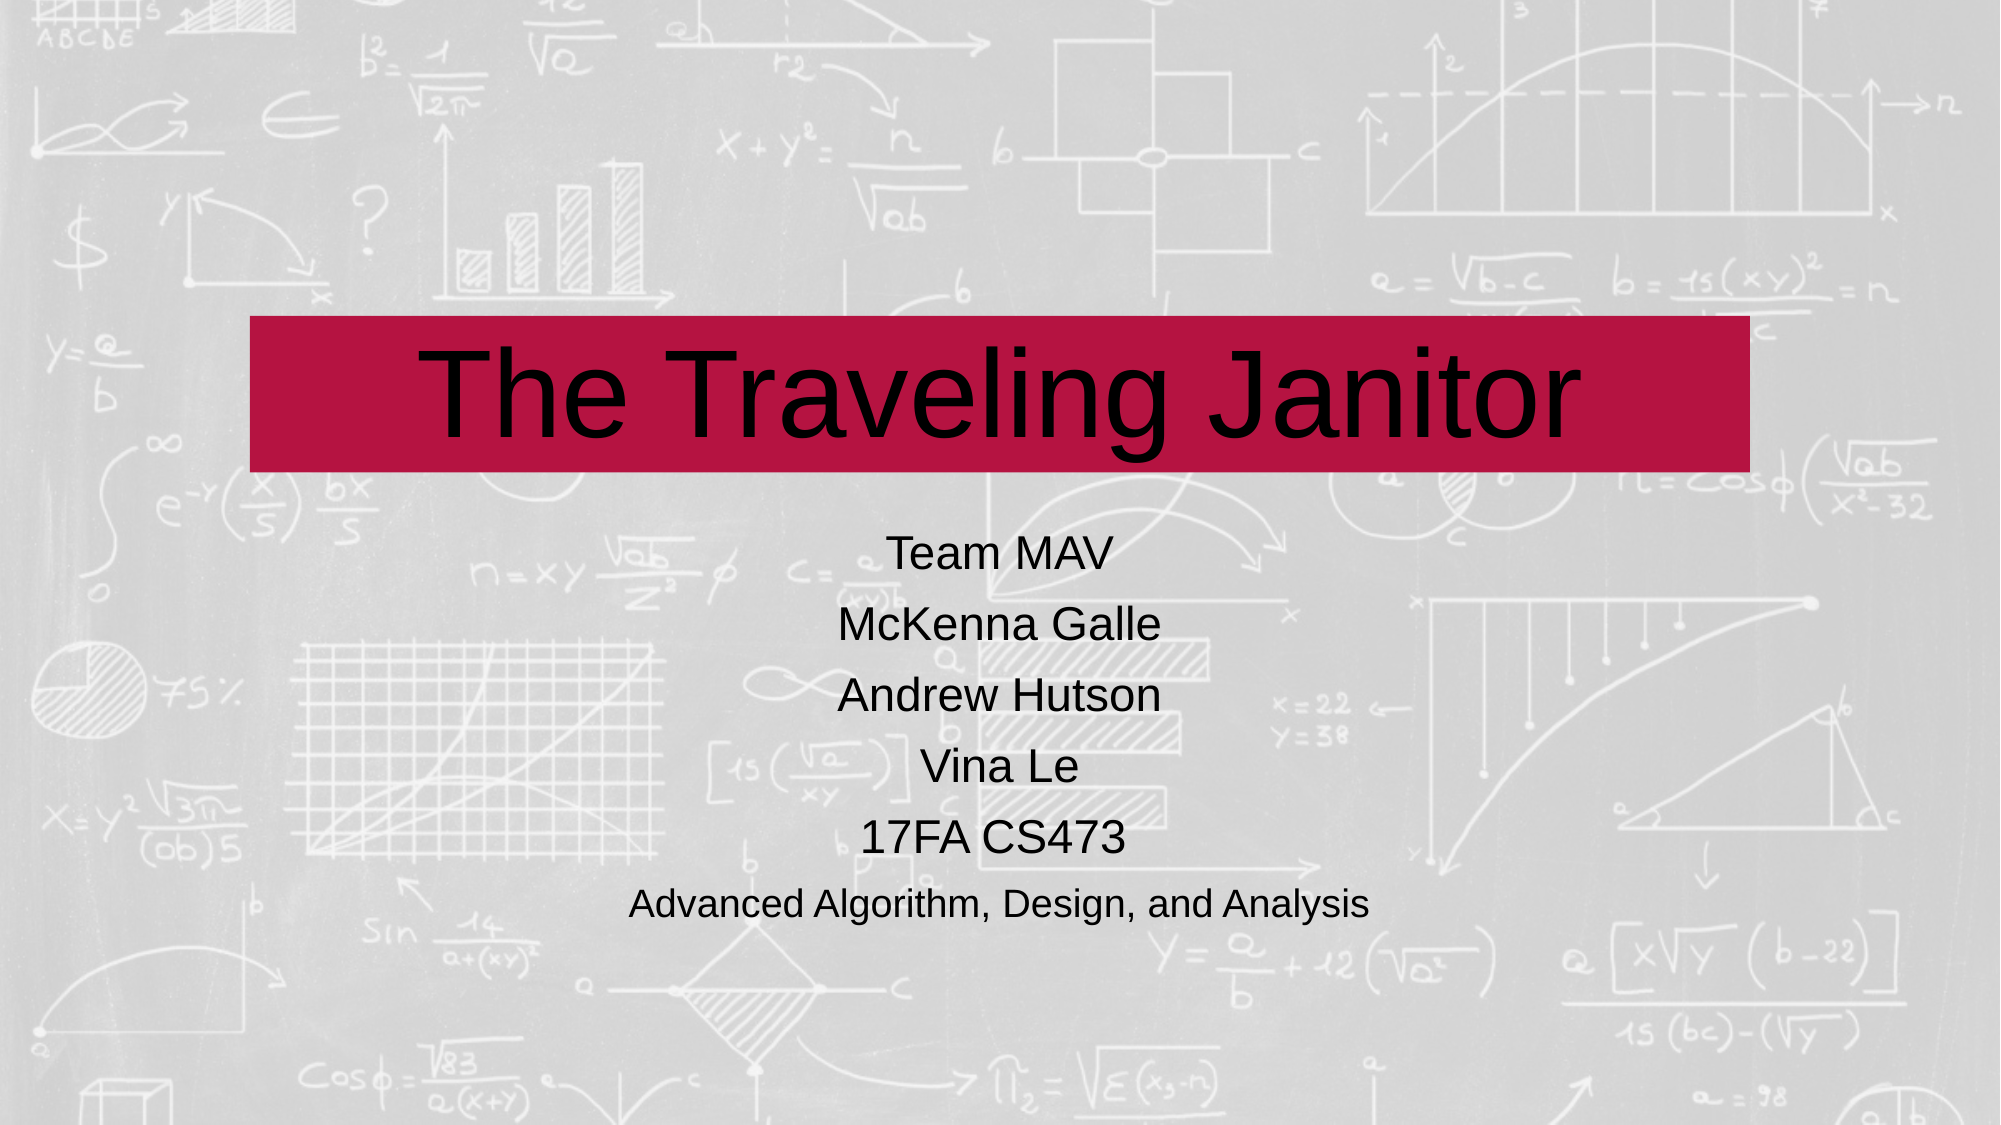

# The Traveling Janitor
Team MAV
McKenna Galle
Andrew Hutson
Vina Le
17FA CS473
Advanced Algorithm, Design, and Analysis